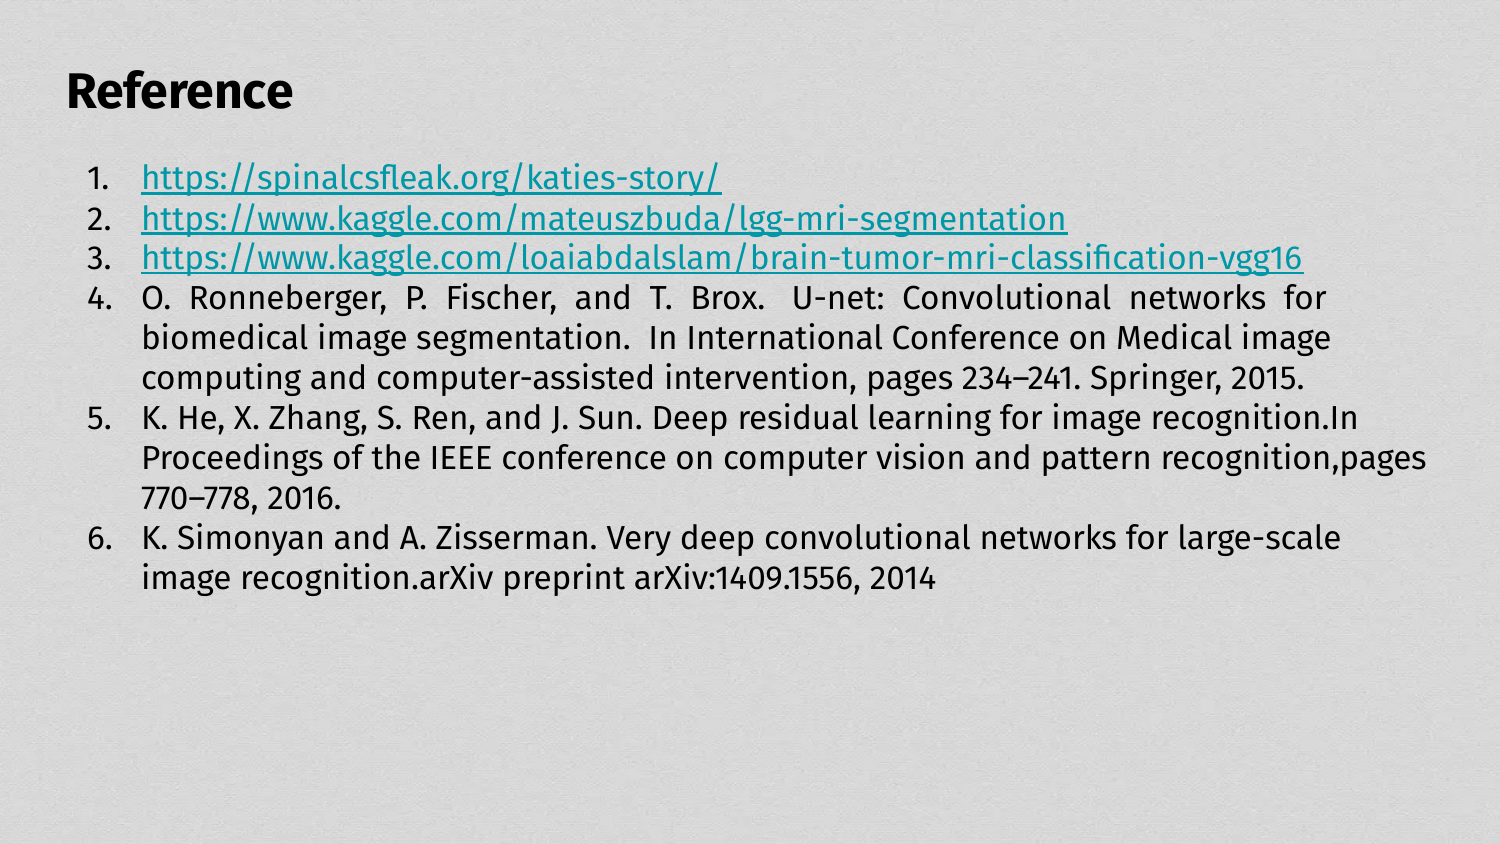

# Reference
https://spinalcsfleak.org/katies-story/
https://www.kaggle.com/mateuszbuda/lgg-mri-segmentation
https://www.kaggle.com/loaiabdalslam/brain-tumor-mri-classification-vgg16
O.  Ronneberger,  P.  Fischer,  and  T.  Brox.   U-net:  Convolutional  networks  for biomedical image segmentation.  In International Conference on Medical image computing and computer-assisted intervention, pages 234–241. Springer, 2015.
K. He, X. Zhang, S. Ren, and J. Sun. Deep residual learning for image recognition.In Proceedings of the IEEE conference on computer vision and pattern recognition,pages 770–778, 2016.
K. Simonyan and A. Zisserman. Very deep convolutional networks for large-scale image recognition.arXiv preprint arXiv:1409.1556, 2014